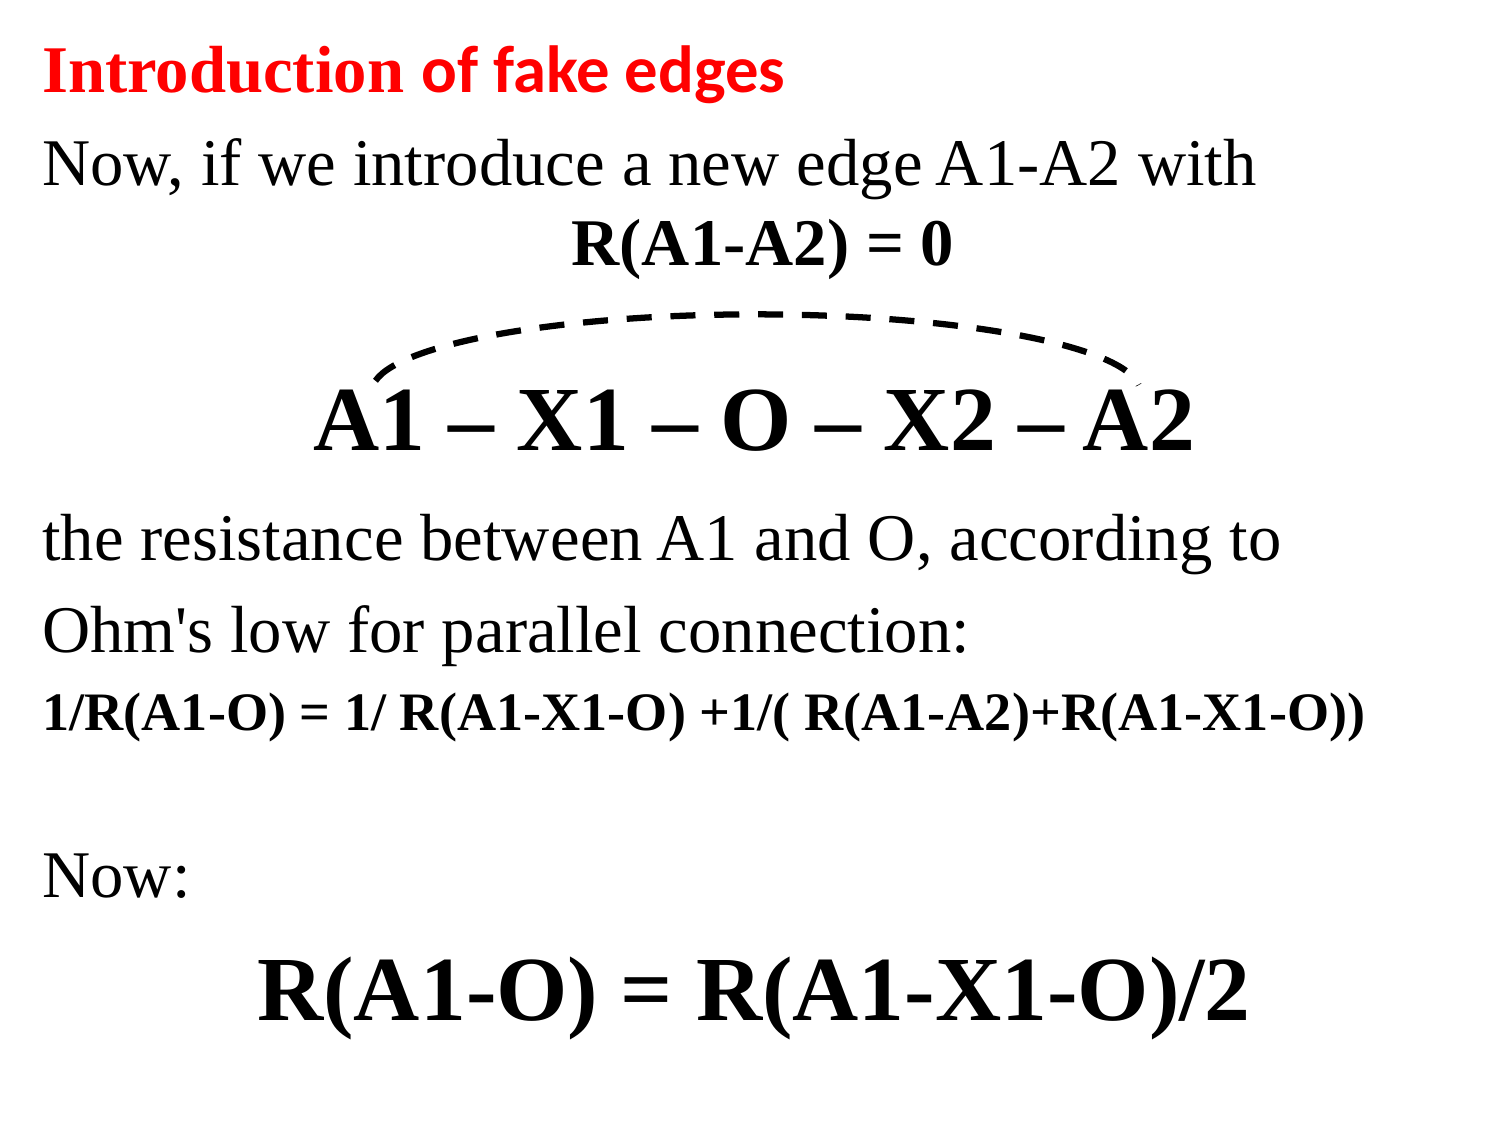

Introduction of fake edges
Now, if we introduce a new edge A1-A2 with
 R(A1-A2) = 0

A1 – X1 – O – X2 – A2
the resistance between A1 and O, according to Ohm's low for parallel connection:
1/R(A1-O) = 1/ R(A1-X1-O) +1/( R(A1-A2)+R(A1-X1-O))

Now:
R(A1-O) = R(A1-X1-O)/2